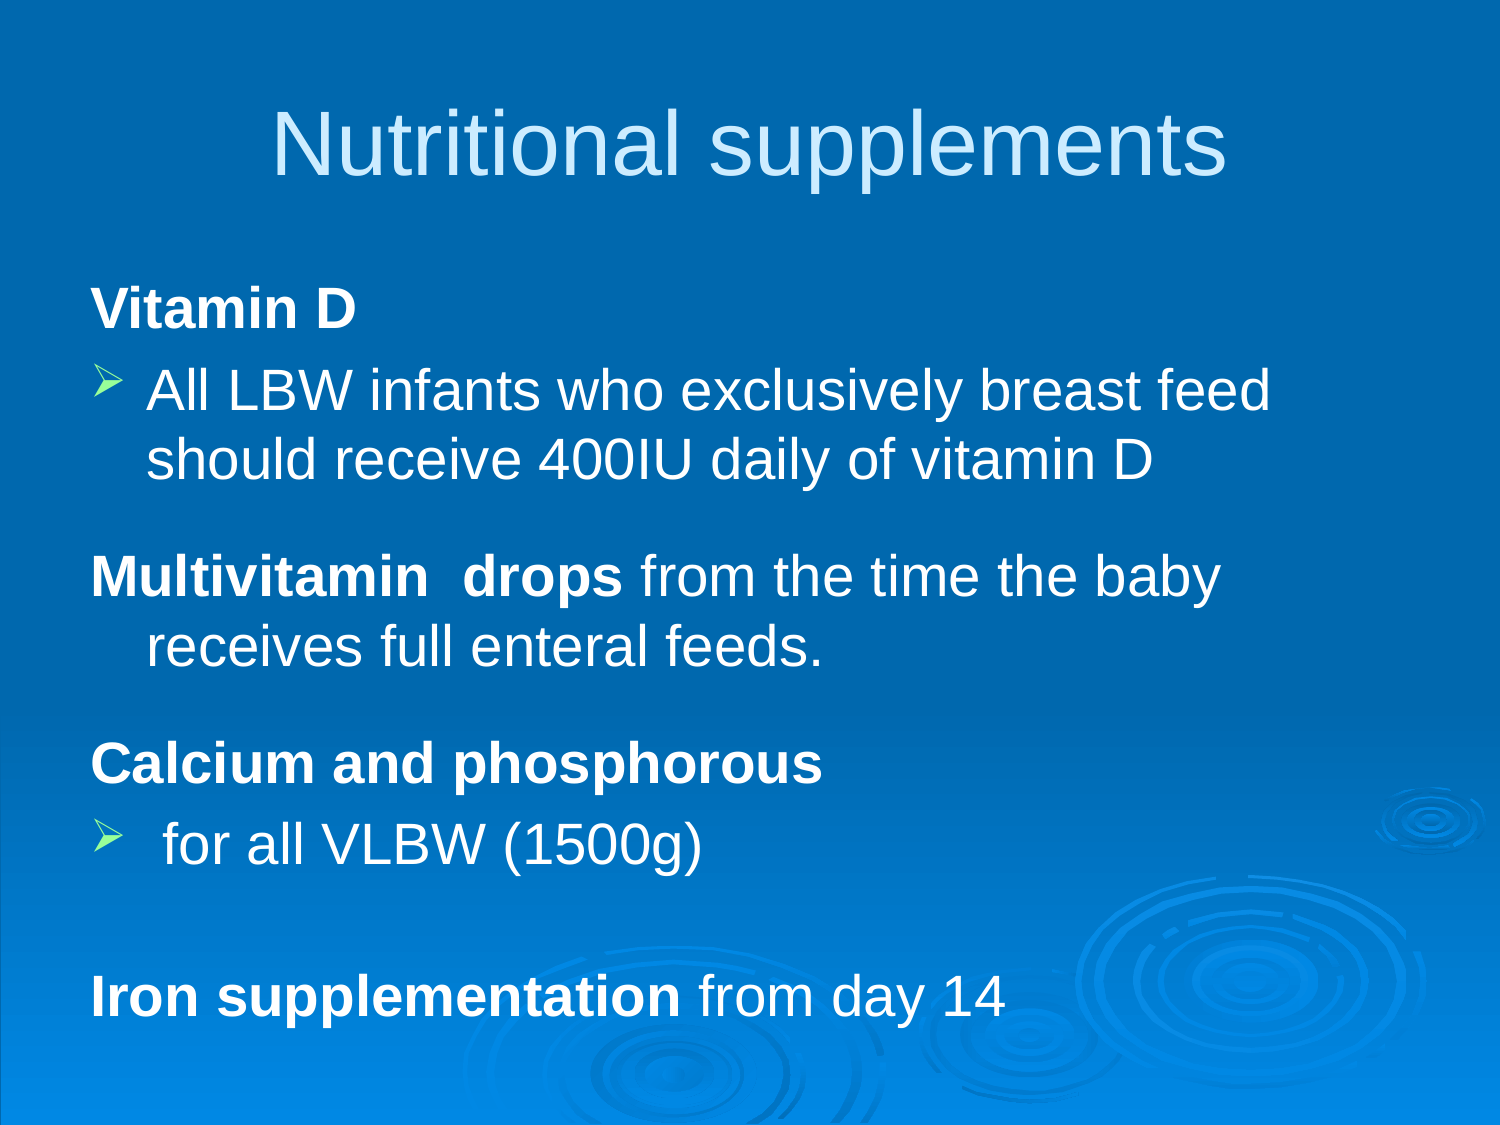

# Nutritional supplements
Vitamin D
All LBW infants who exclusively breast feed should receive 400IU daily of vitamin D

Multivitamin  drops from the time the baby receives full enteral feeds.

Calcium and phosphorous
 for all VLBW (1500g)

Iron supplementation from day 14